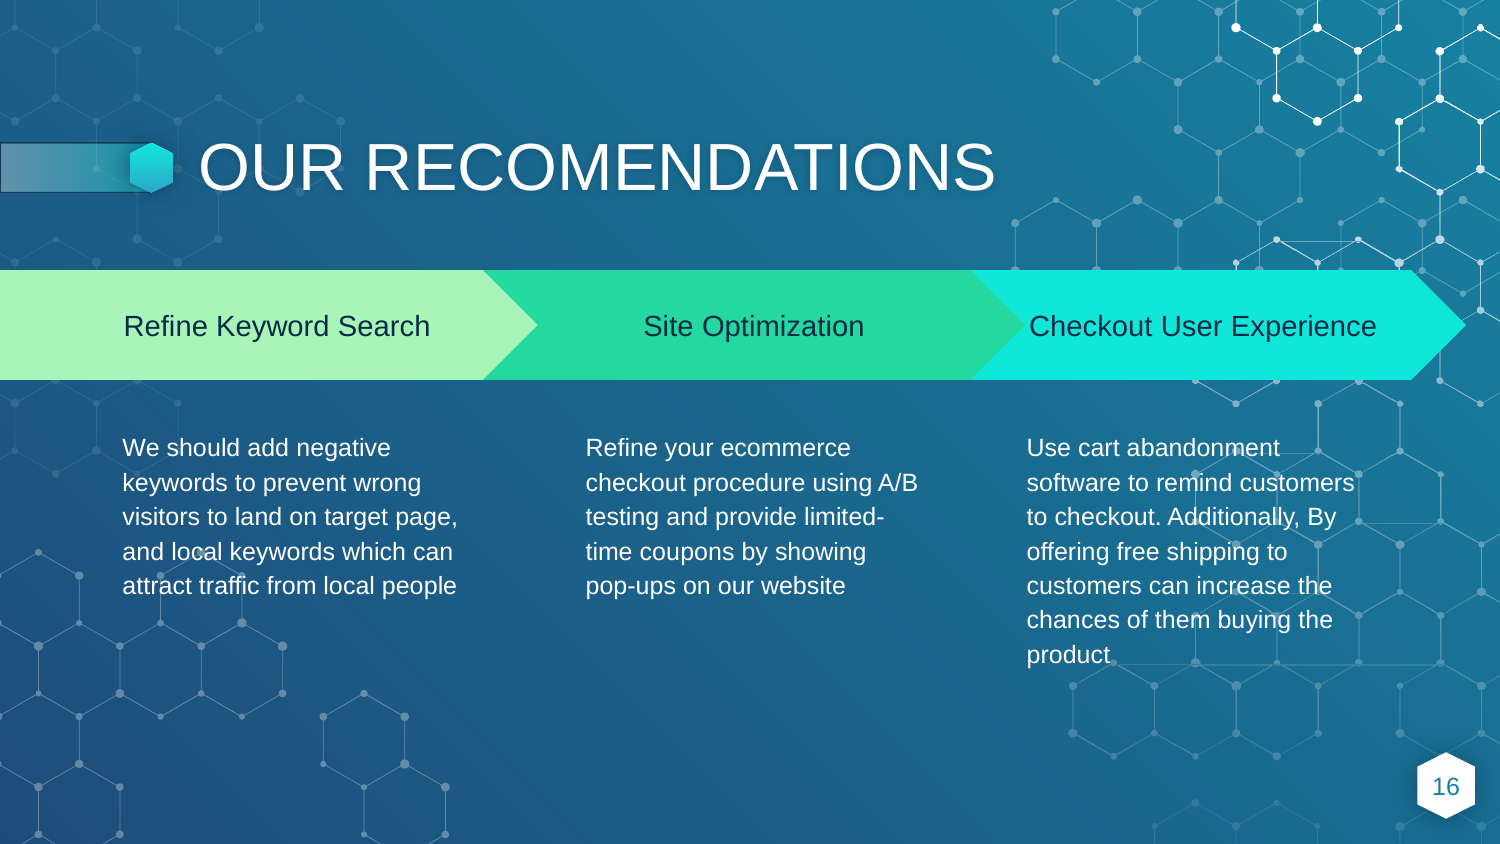

# OUR RECOMENDATIONS
Site Optimization
Refine your ecommerce checkout procedure using A/B testing and provide limited-time coupons by showing pop-ups on our website

  Checkout User Experience
Use cart abandonment software to remind customers to checkout. Additionally, By offering free shipping to customers can increase the chances of them buying the product

Refine Keyword Search
We should add negative keywords to prevent wrong visitors to land on target page, and local keywords which can attract traffic from local people

16